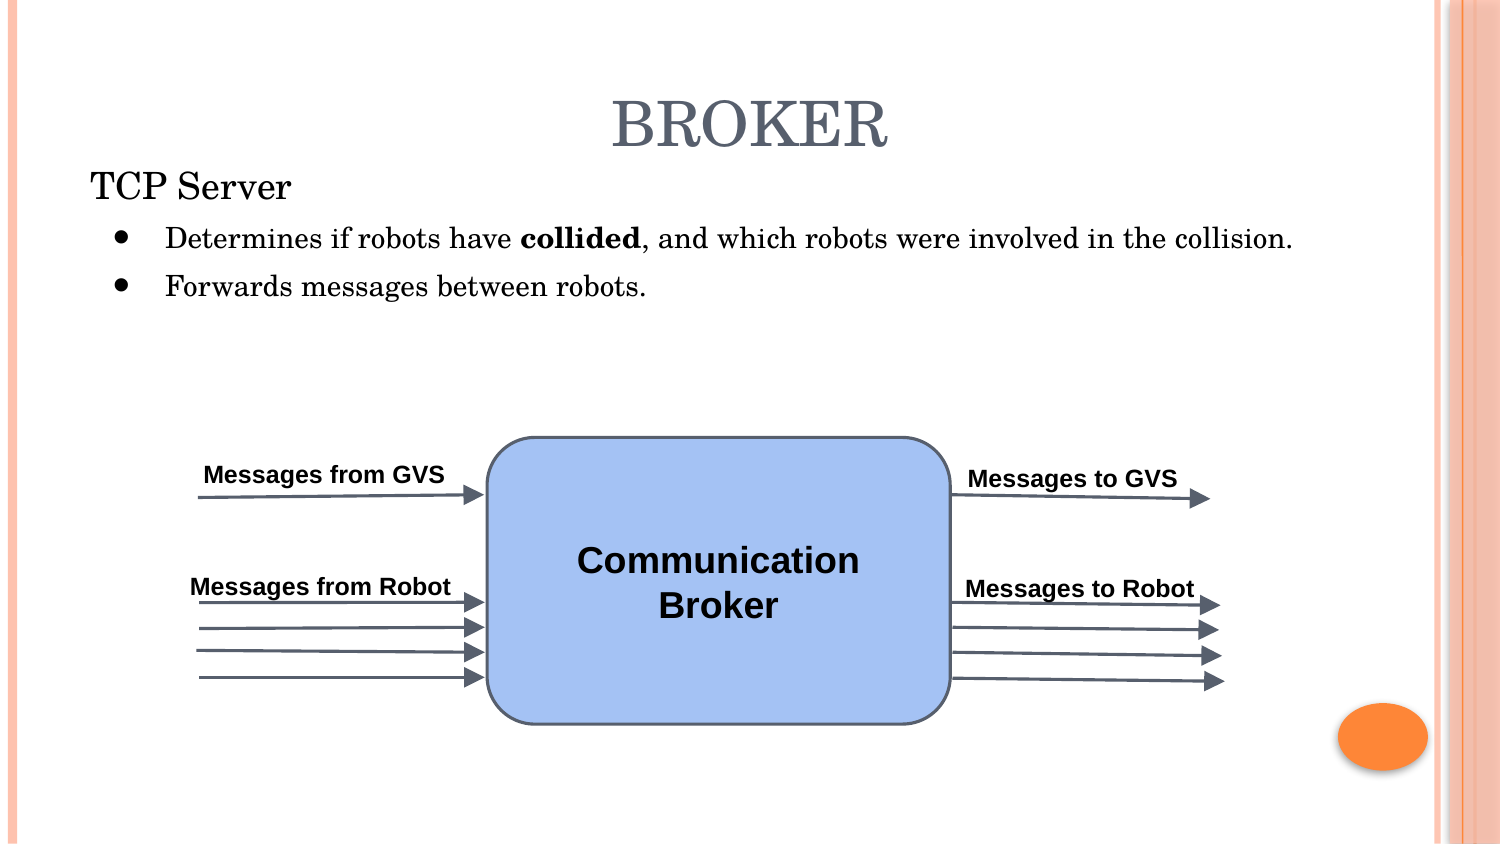

# Broker
TCP Server
Determines if robots have collided, and which robots were involved in the collision.
Forwards messages between robots.

Communication Broker
Messages from GVS
Messages to GVS
Messages from Robot
Messages to Robot